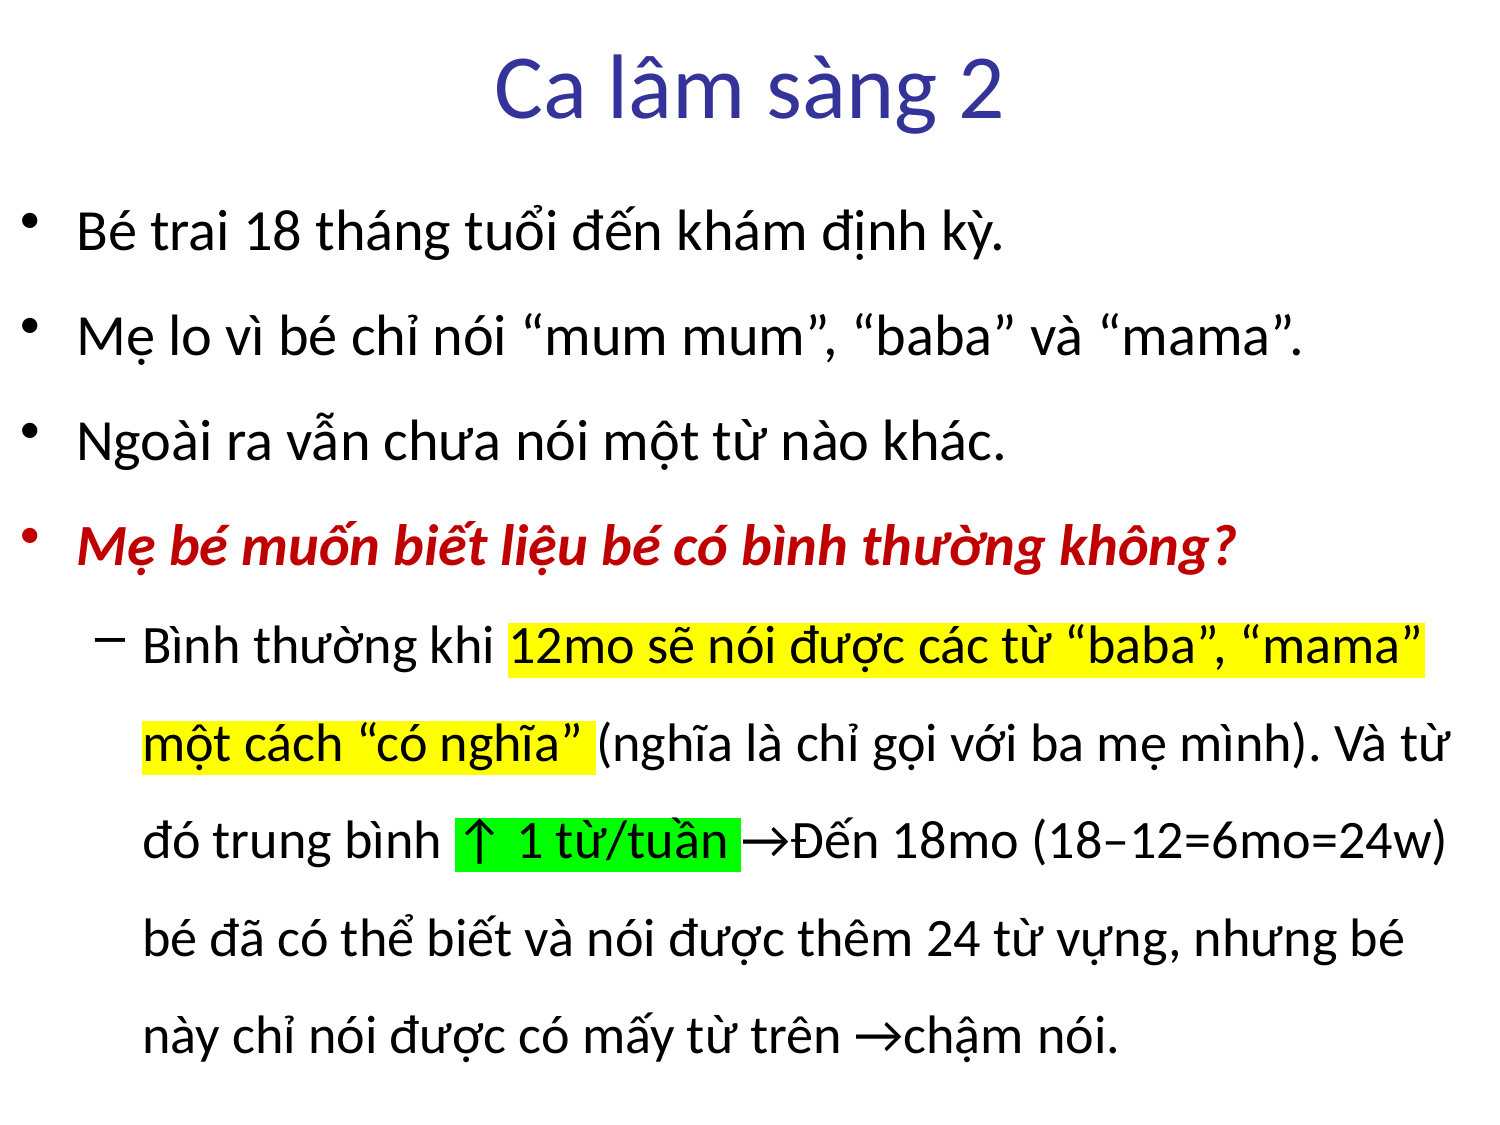

# Ca lâm sàng 2
Bé trai 18 tháng tuổi đến khám định kỳ.
Mẹ lo vì bé chỉ nói “mum mum”, “baba” và “mama”.
Ngoài ra vẫn chưa nói một từ nào khác.
Mẹ bé muốn biết liệu bé có bình thường không?
Bình thường khi 12mo sẽ nói được các từ “baba”, “mama” một cách “có nghĩa” (nghĩa là chỉ gọi với ba mẹ mình). Và từ đó trung bình ↑ 1 từ/tuần →Đến 18mo (18–12=6mo=24w) bé đã có thể biết và nói được thêm 24 từ vựng, nhưng bé này chỉ nói được có mấy từ trên →chậm nói.